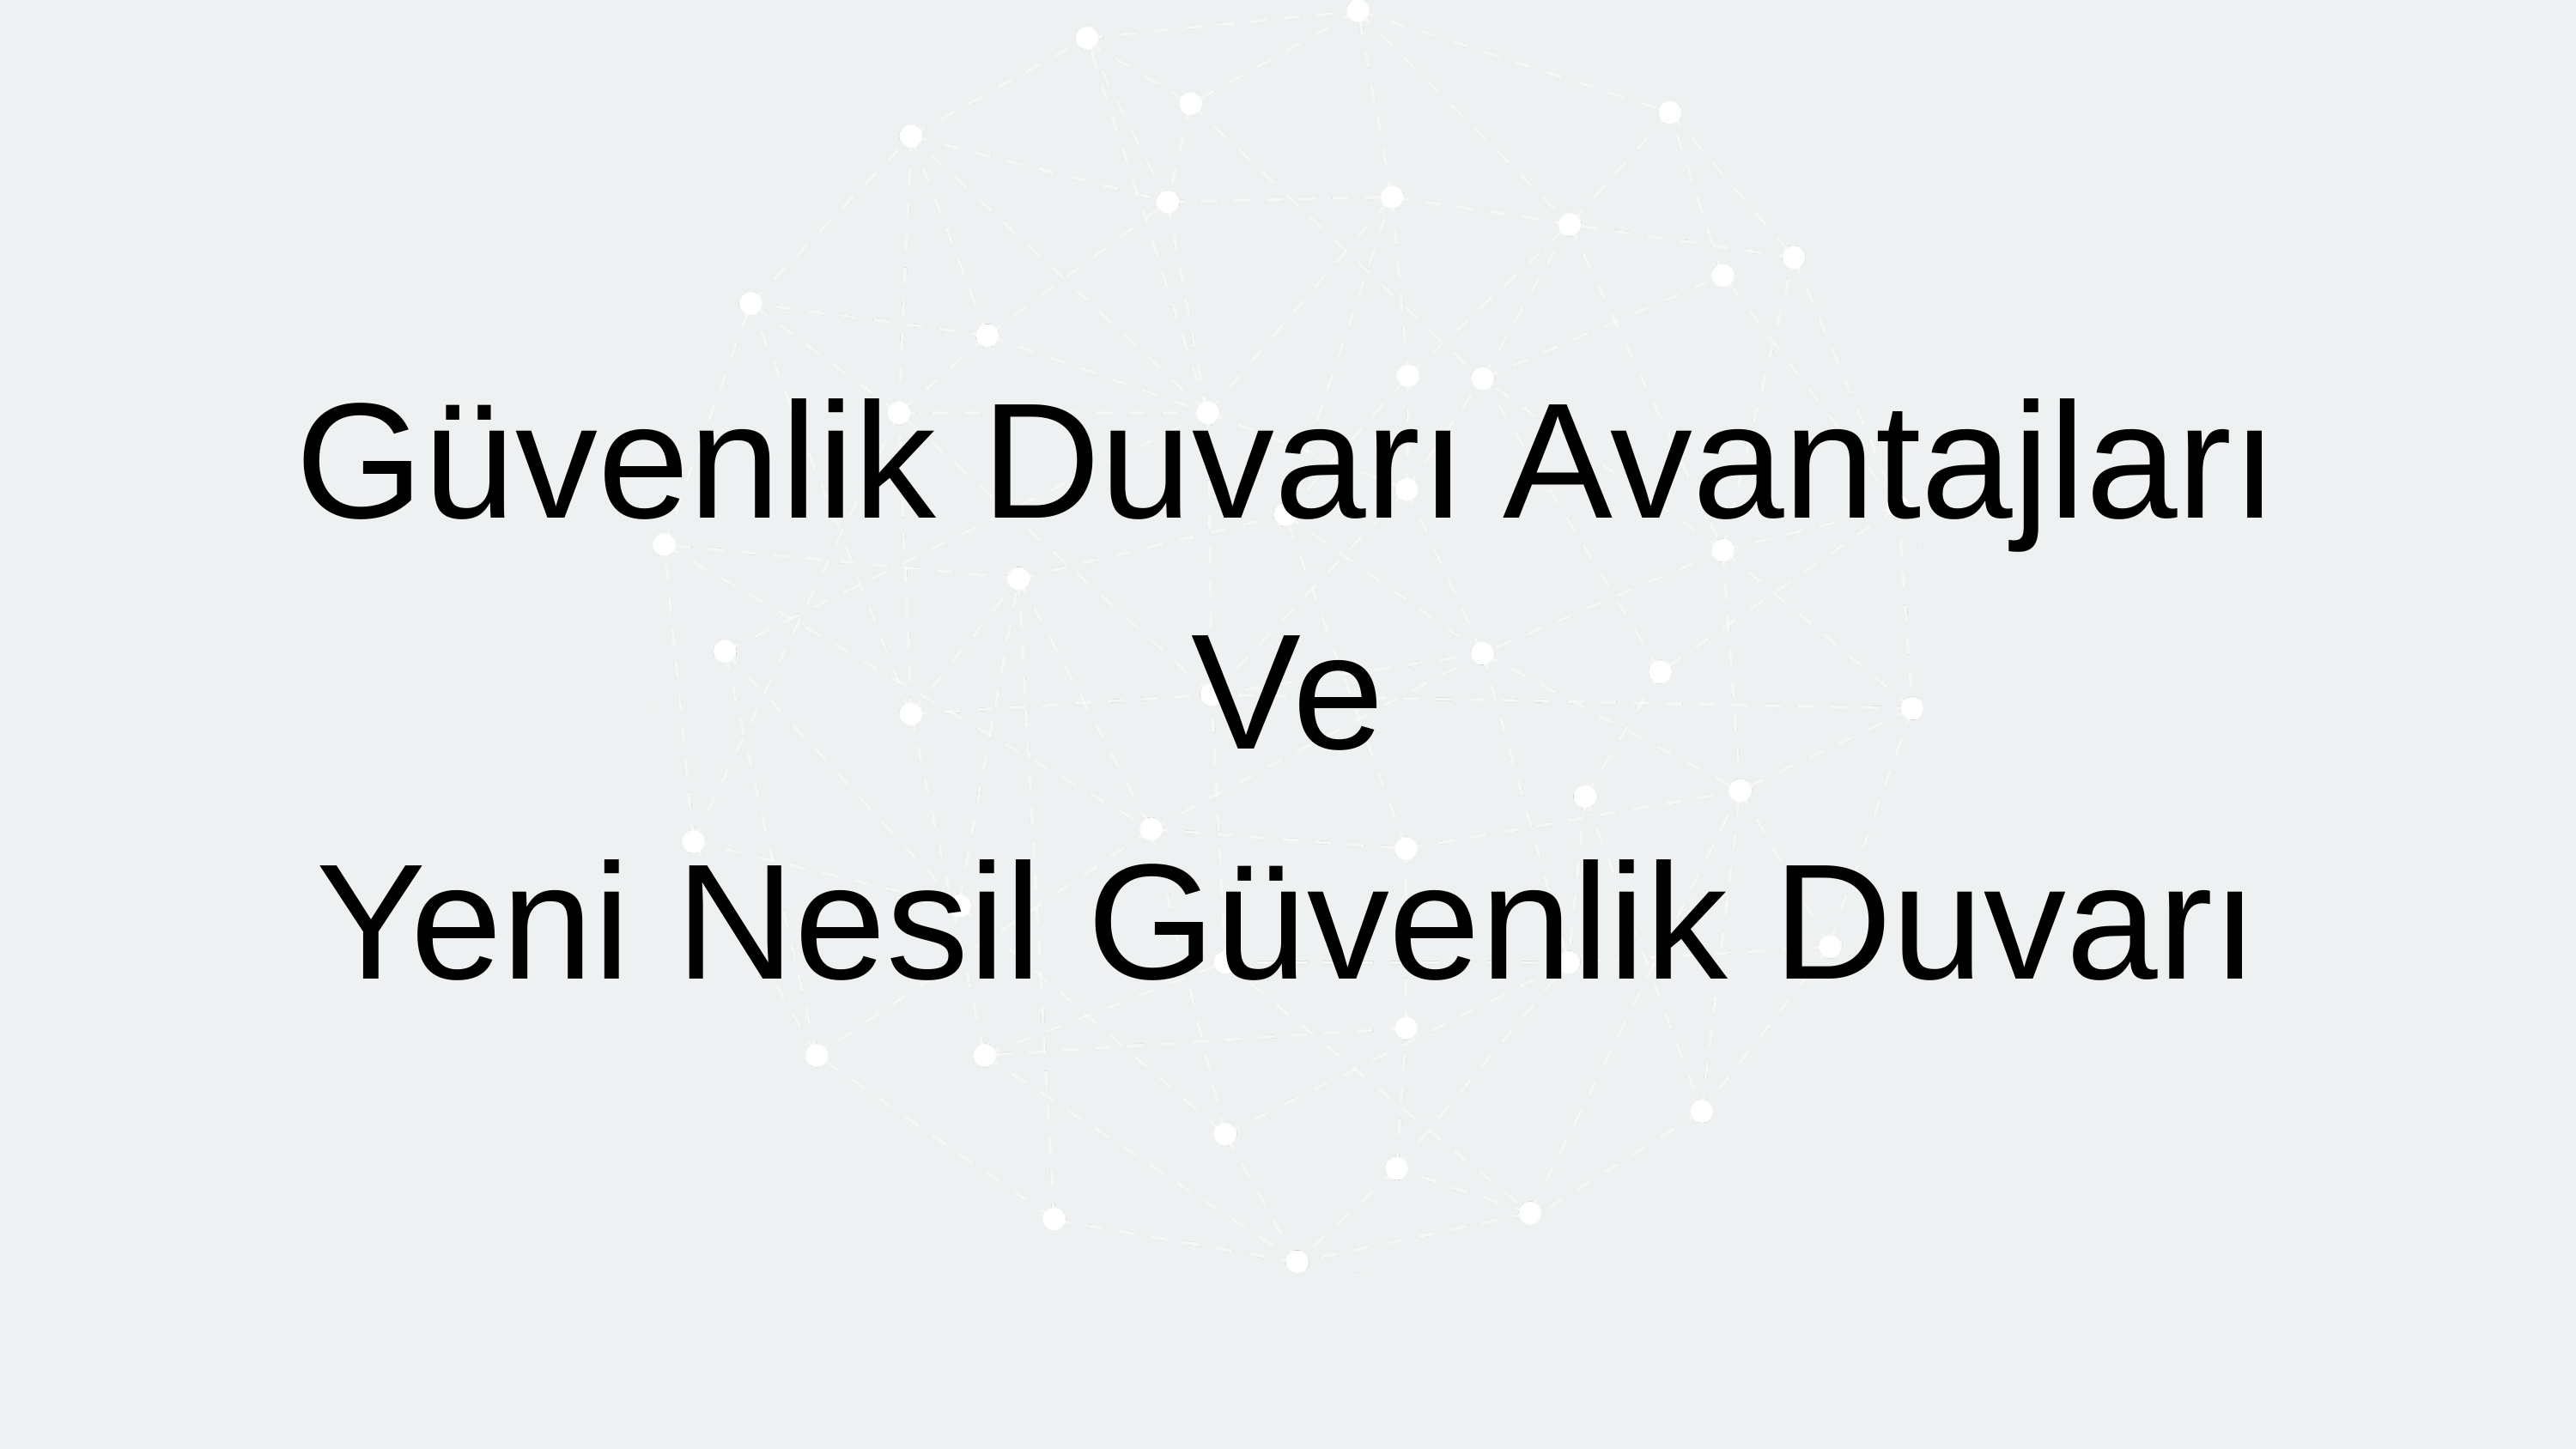

Güvenlik Duvarı Avantajları
Ve
Yeni Nesil Güvenlik Duvarı